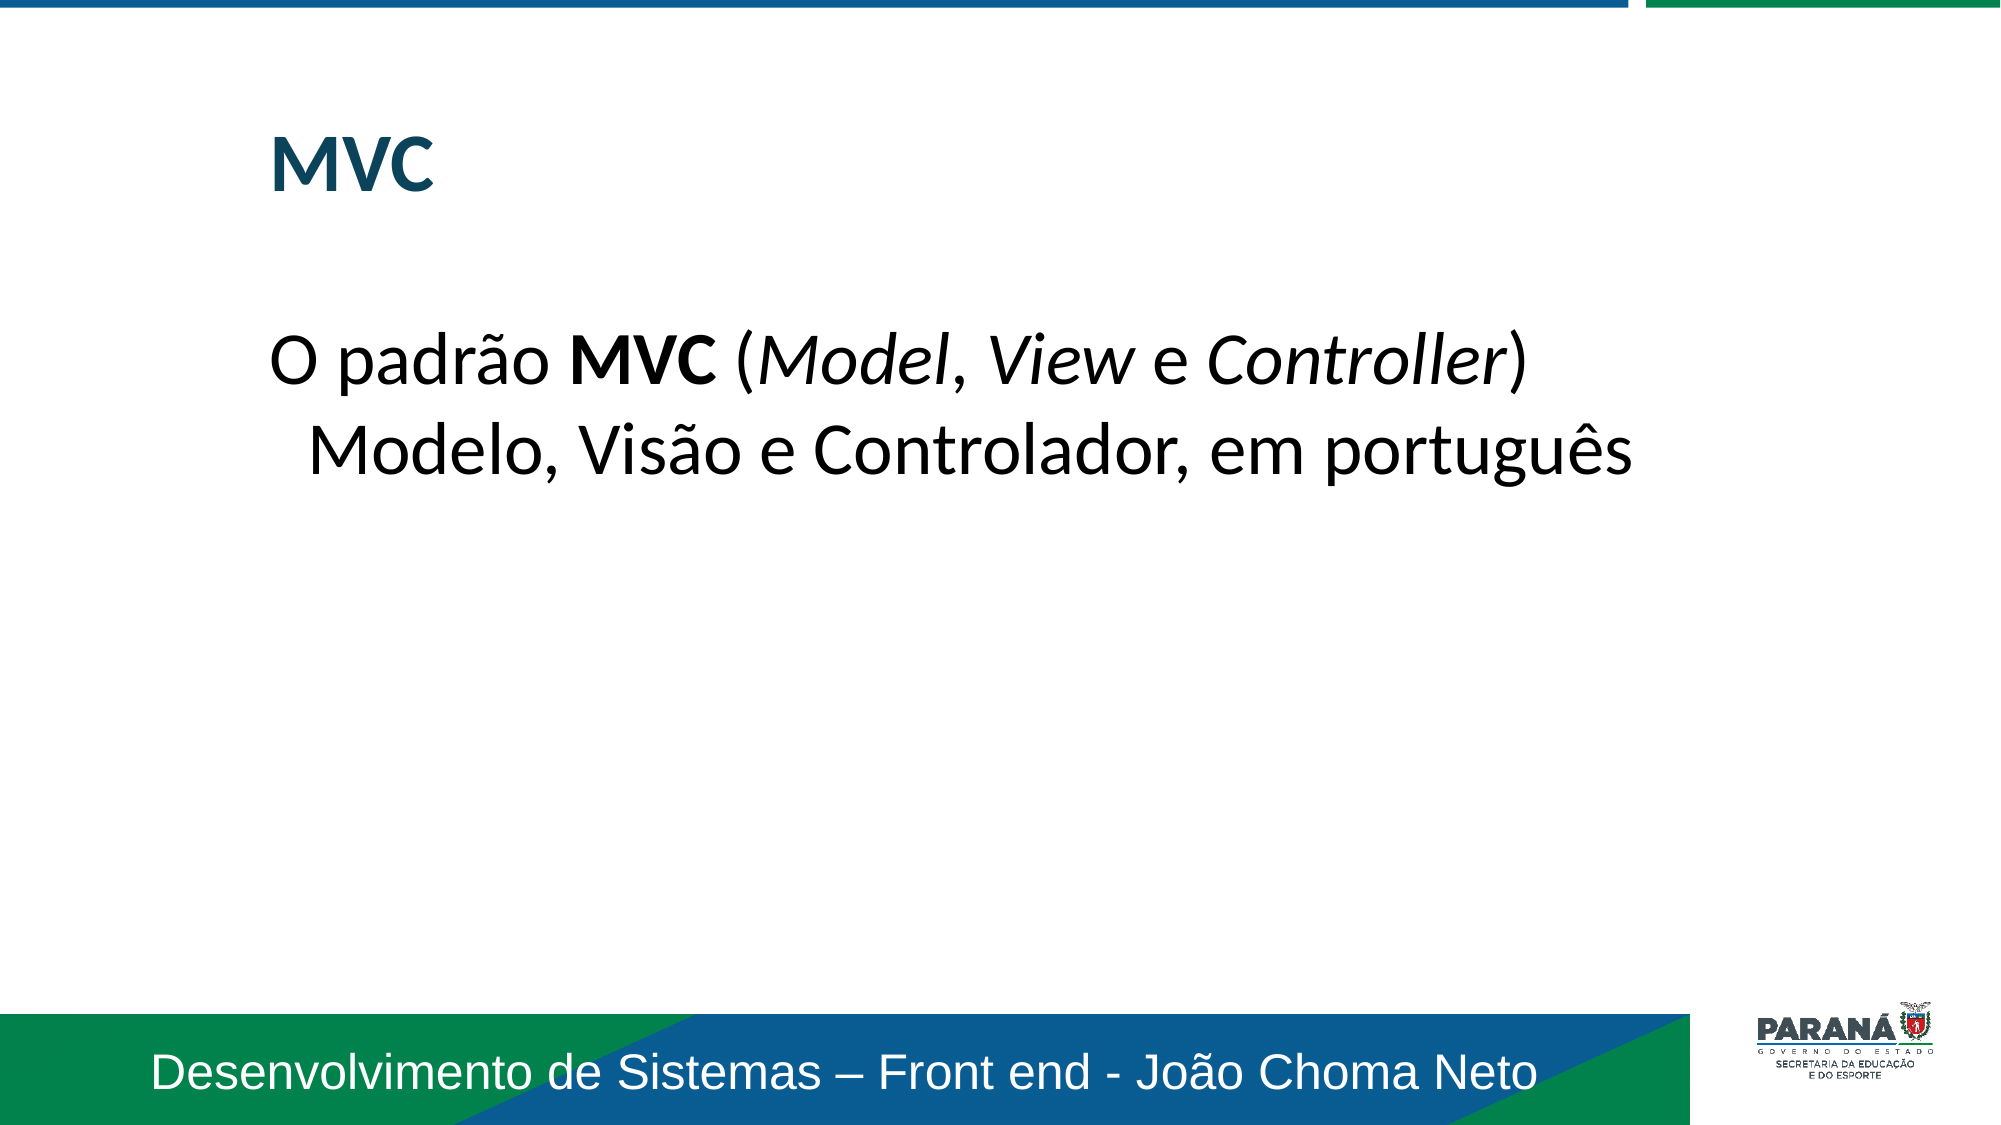

MVC
O padrão MVC (Model, View e Controller) Modelo, Visão e Controlador, em português